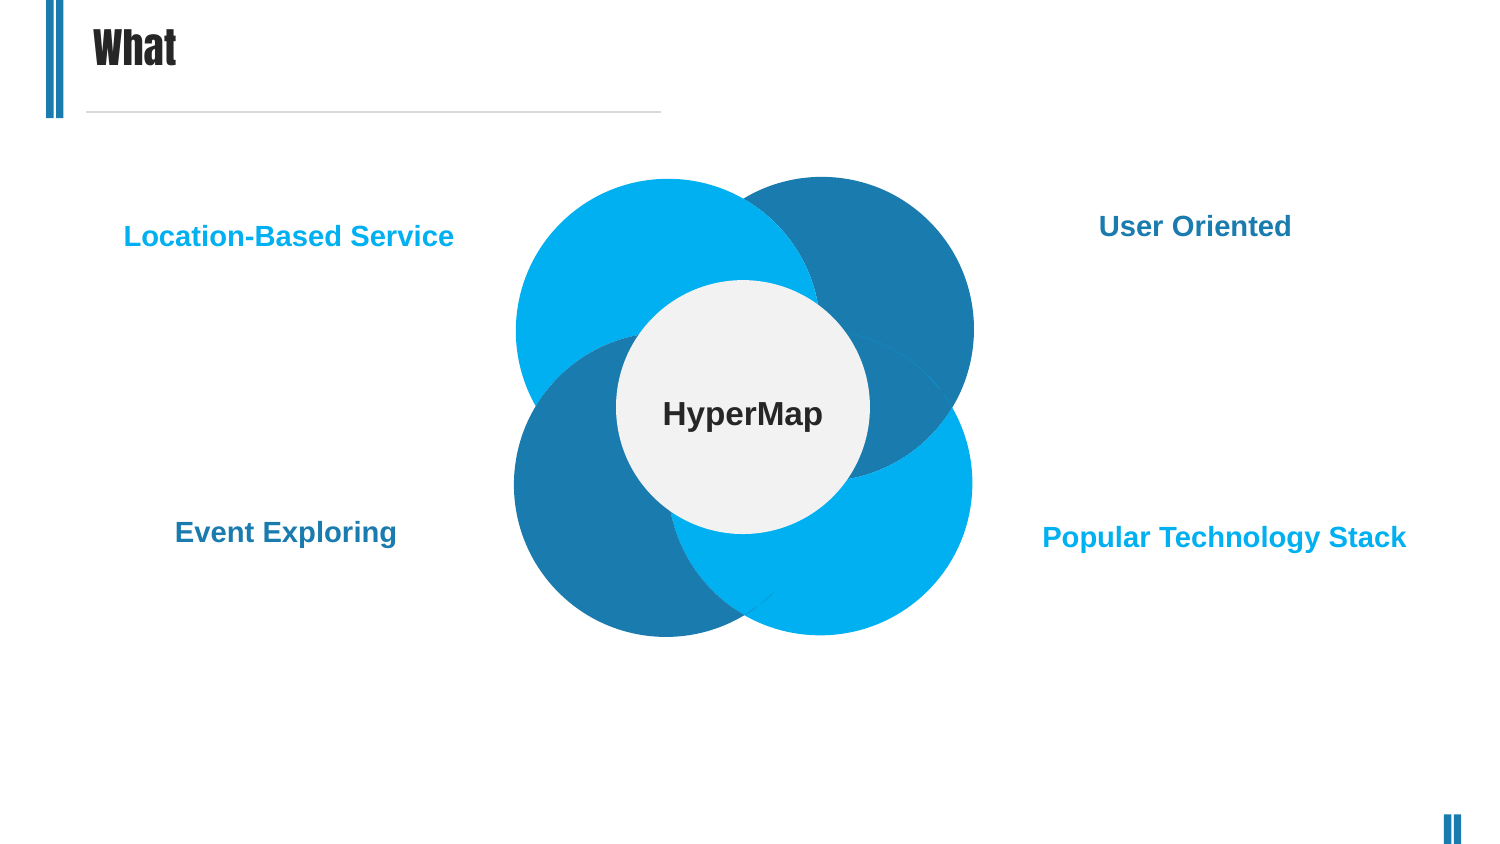

What

User Oriented
Location-Based Service

HyperMap
Event Exploring
Popular Technology Stack